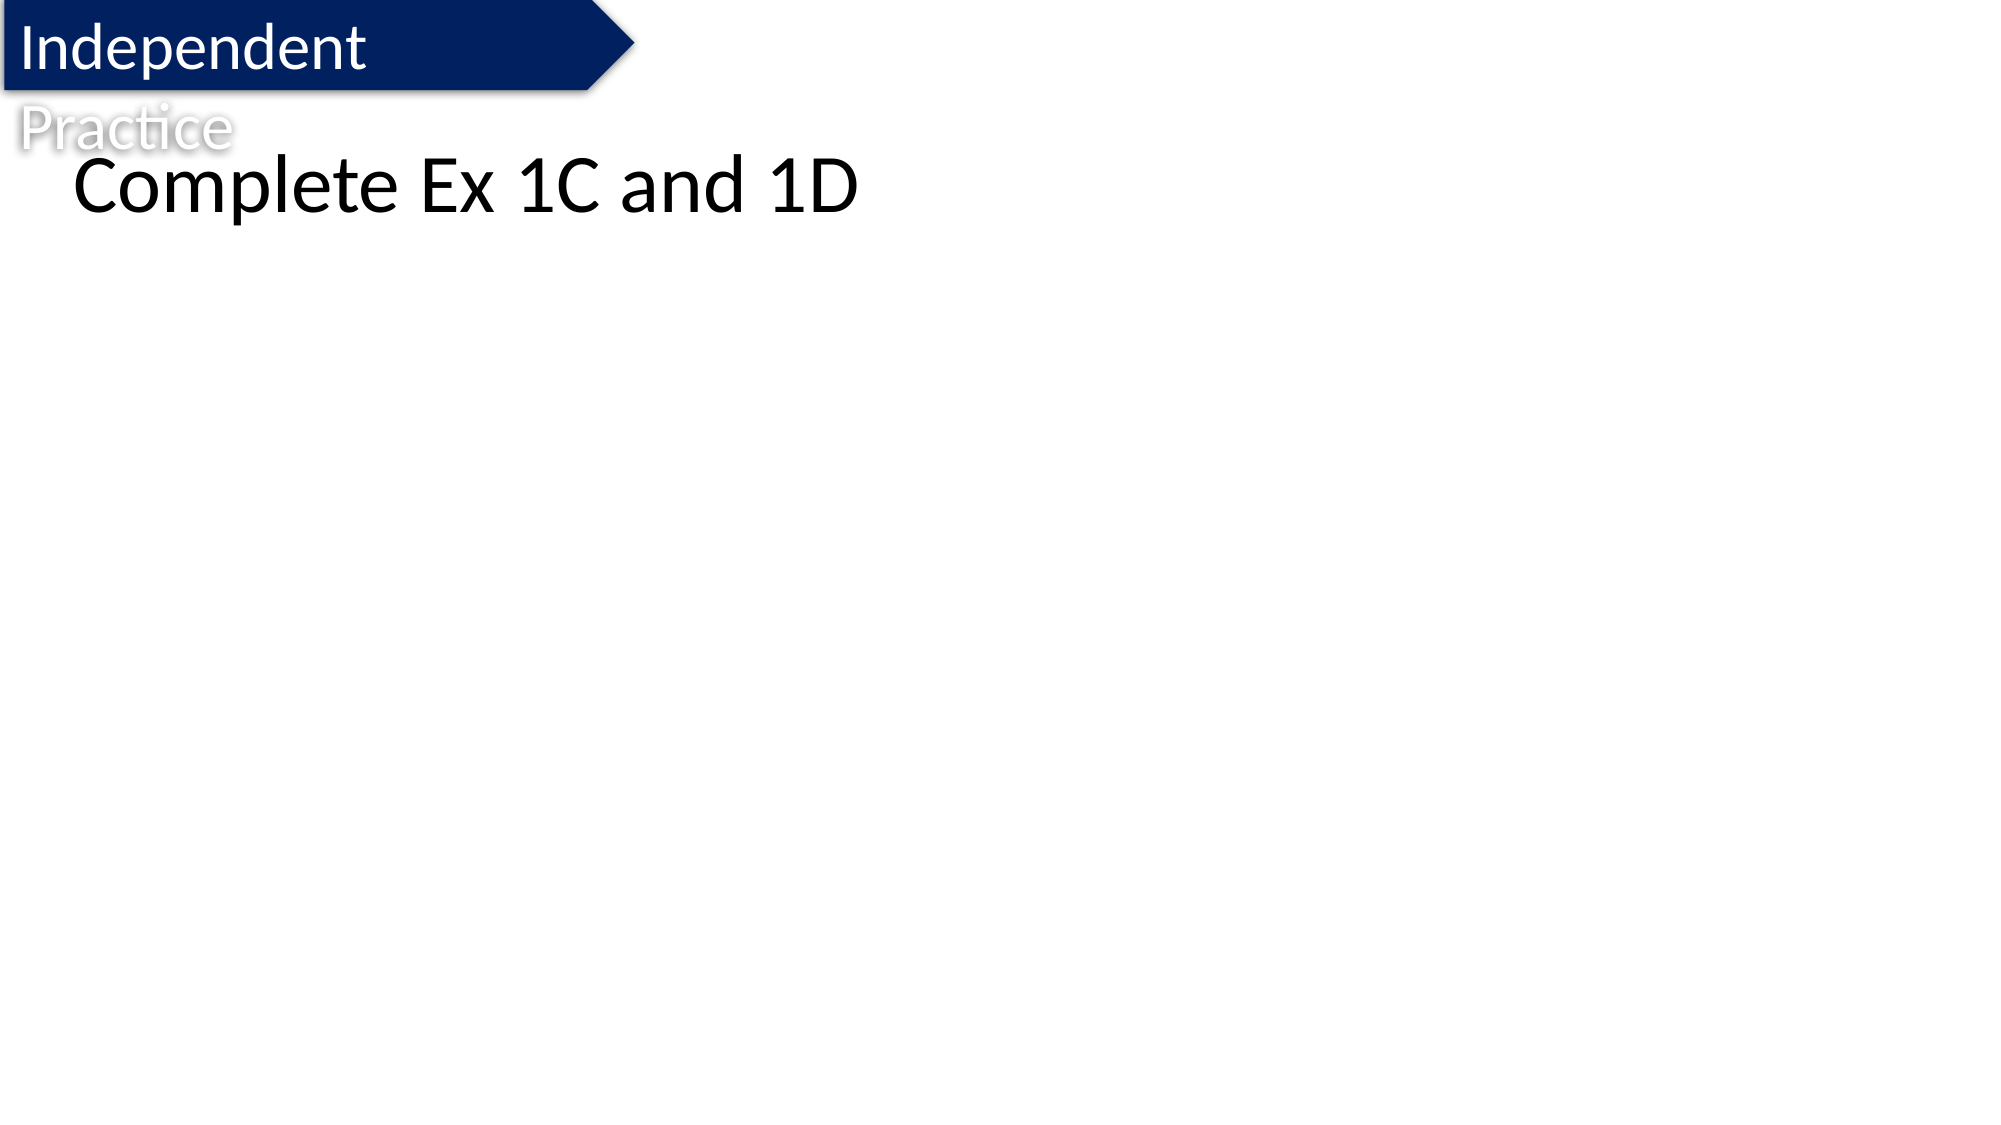

Independent Practice
Complete Ex 1C and 1D